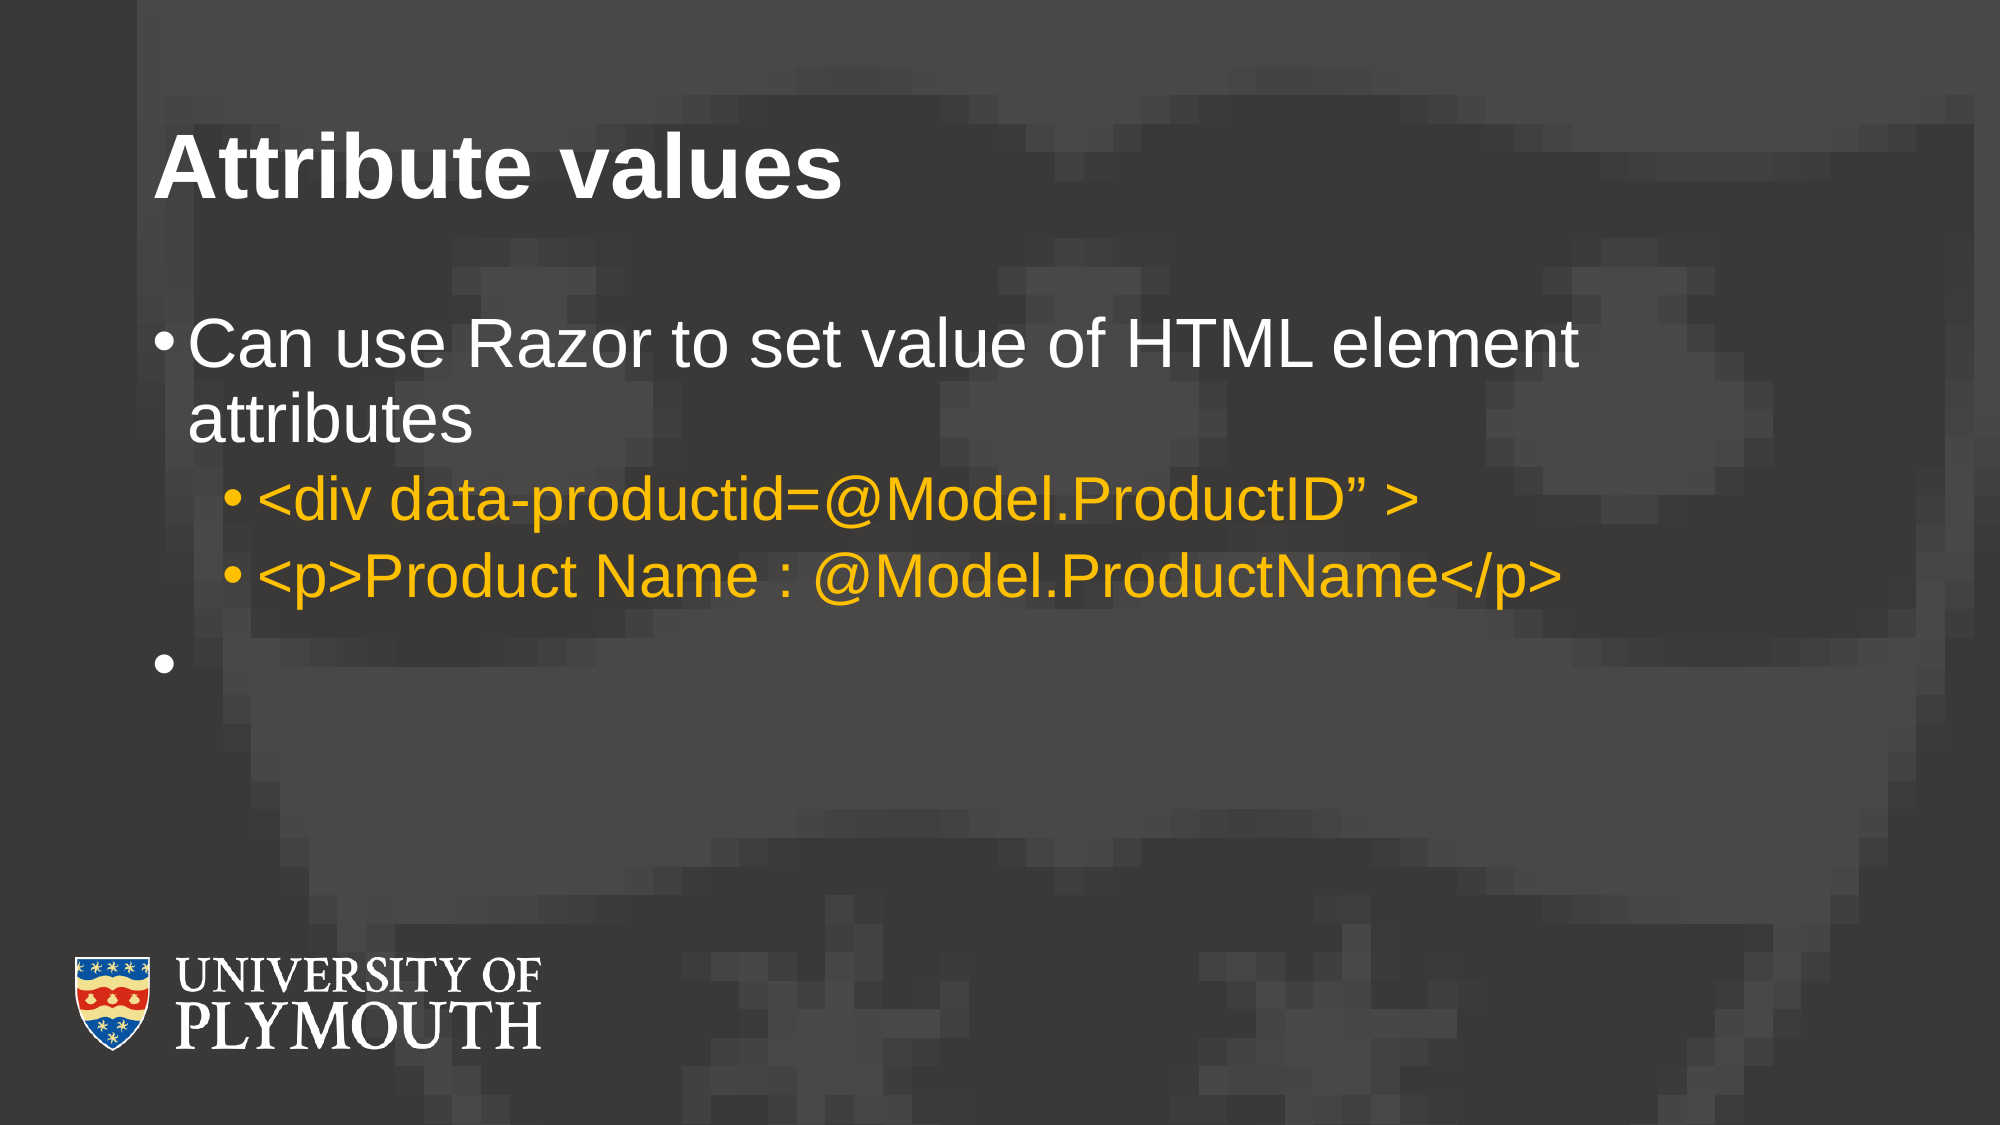

# Attribute values
Can use Razor to set value of HTML element attributes
<div data-productid=@Model.ProductID” >
<p>Product Name : @Model.ProductName</p>